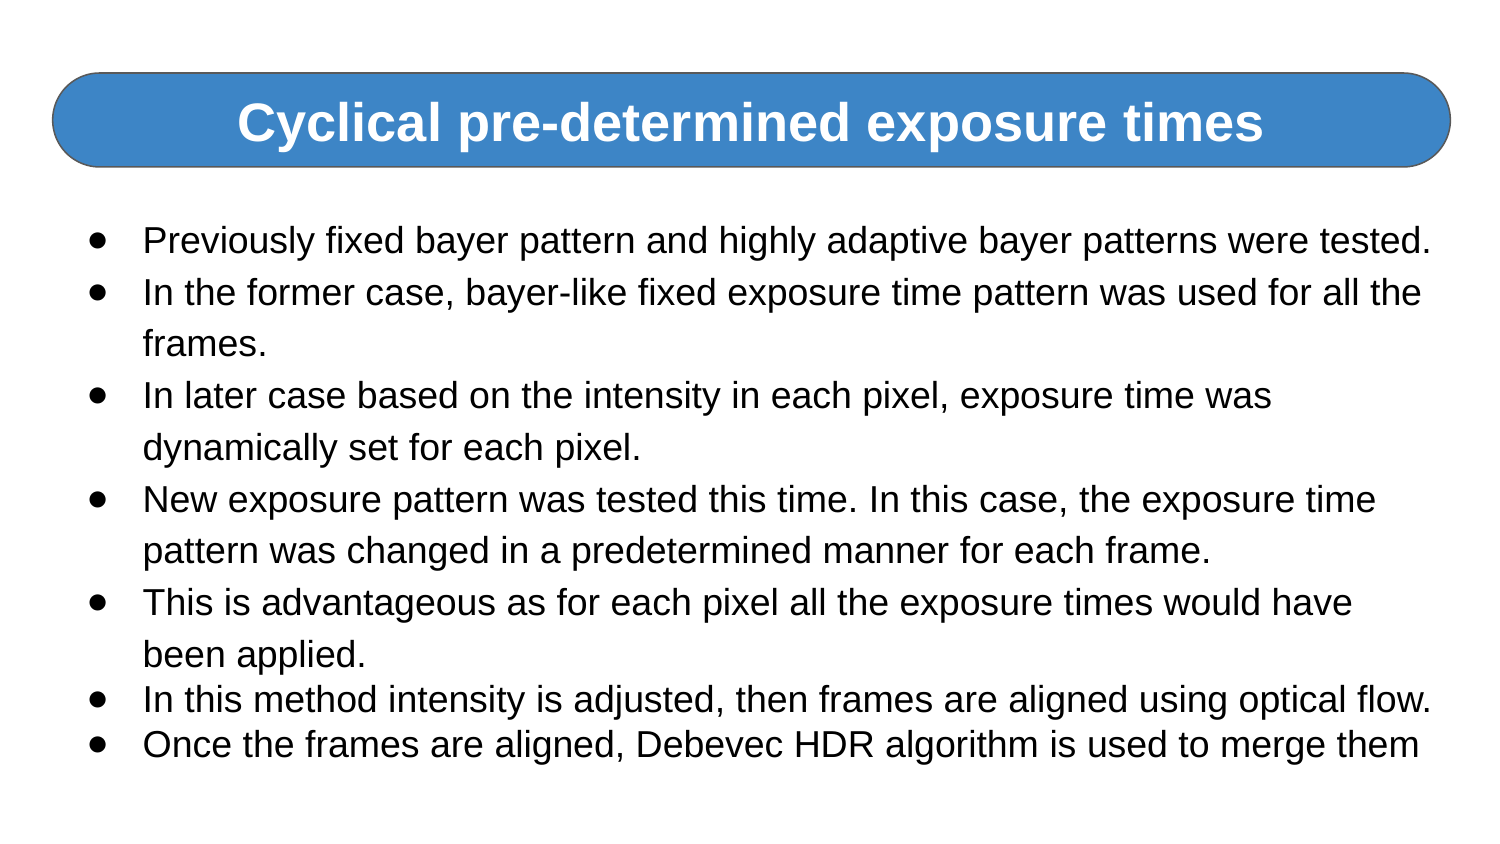

Cyclical pre-determined exposure times
Previously fixed bayer pattern and highly adaptive bayer patterns were tested.
In the former case, bayer-like fixed exposure time pattern was used for all the frames.
In later case based on the intensity in each pixel, exposure time was dynamically set for each pixel.
New exposure pattern was tested this time. In this case, the exposure time pattern was changed in a predetermined manner for each frame.
This is advantageous as for each pixel all the exposure times would have been applied.
In this method intensity is adjusted, then frames are aligned using optical flow.
Once the frames are aligned, Debevec HDR algorithm is used to merge them